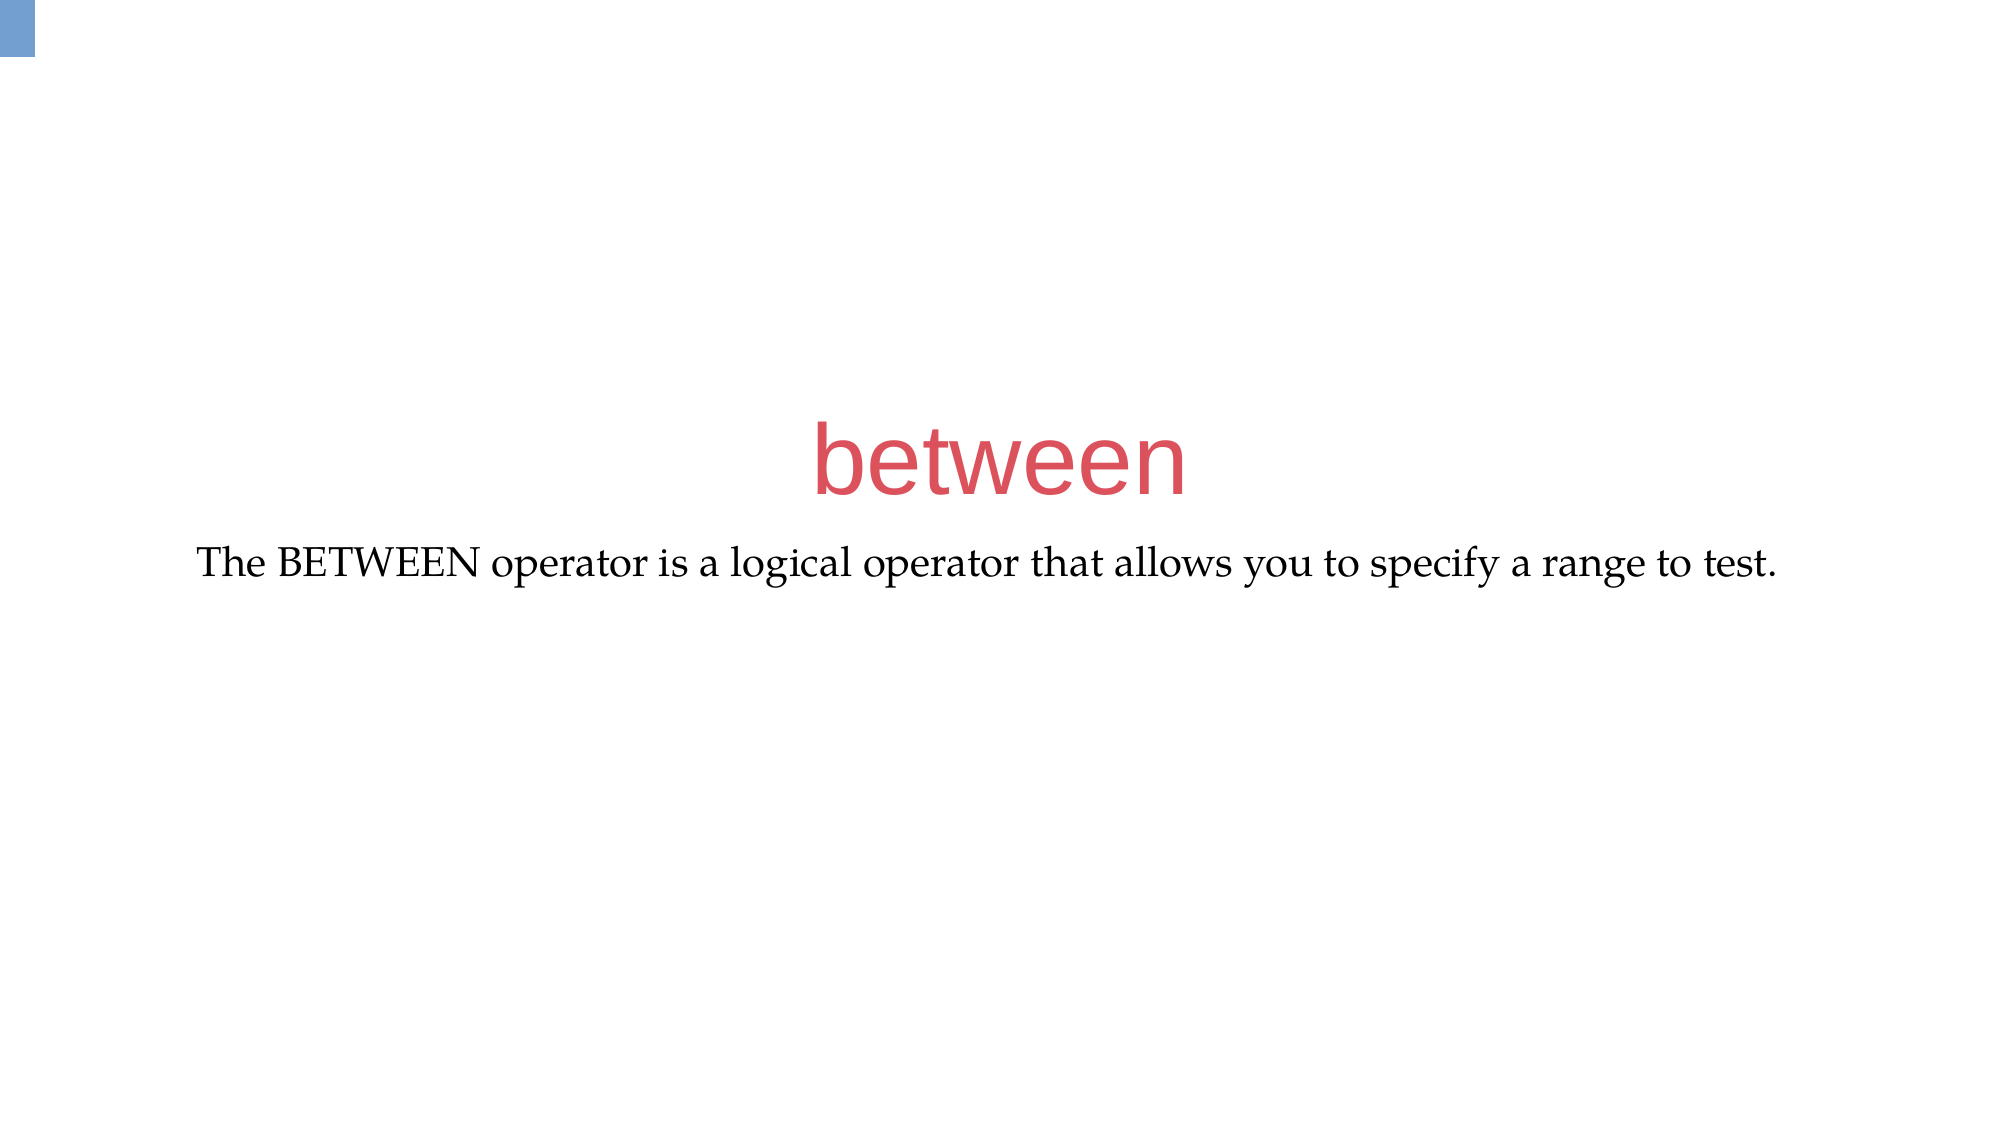

between
The BETWEEN operator is a logical operator that allows you to specify a range to test.